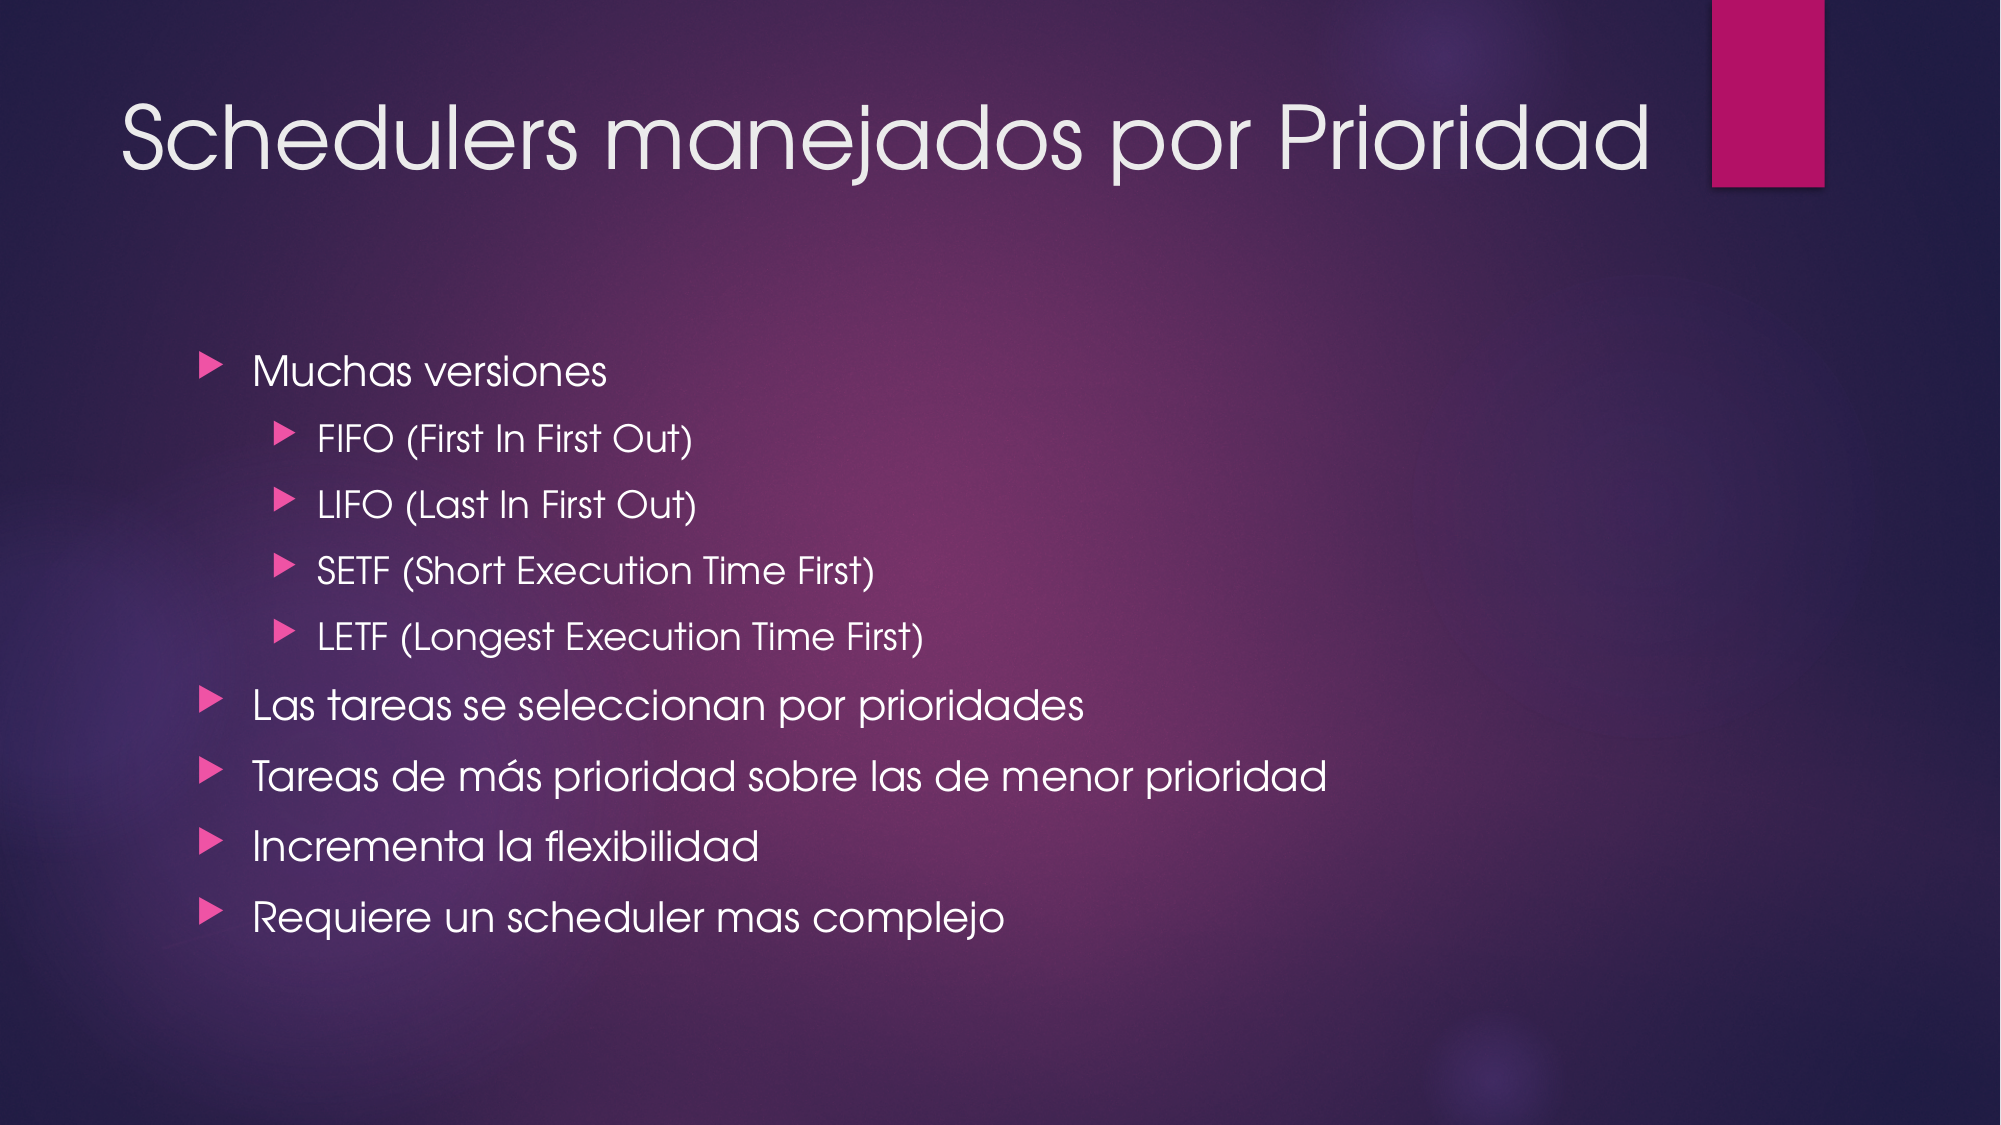

# Schedulers manejados por Prioridad
Muchas versiones
FIFO (First In First Out)
LIFO (Last In First Out)
SETF (Short Execution Time First)
LETF (Longest Execution Time First)
Las tareas se seleccionan por prioridades
Tareas de más prioridad sobre las de menor prioridad
Incrementa la flexibilidad
Requiere un scheduler mas complejo